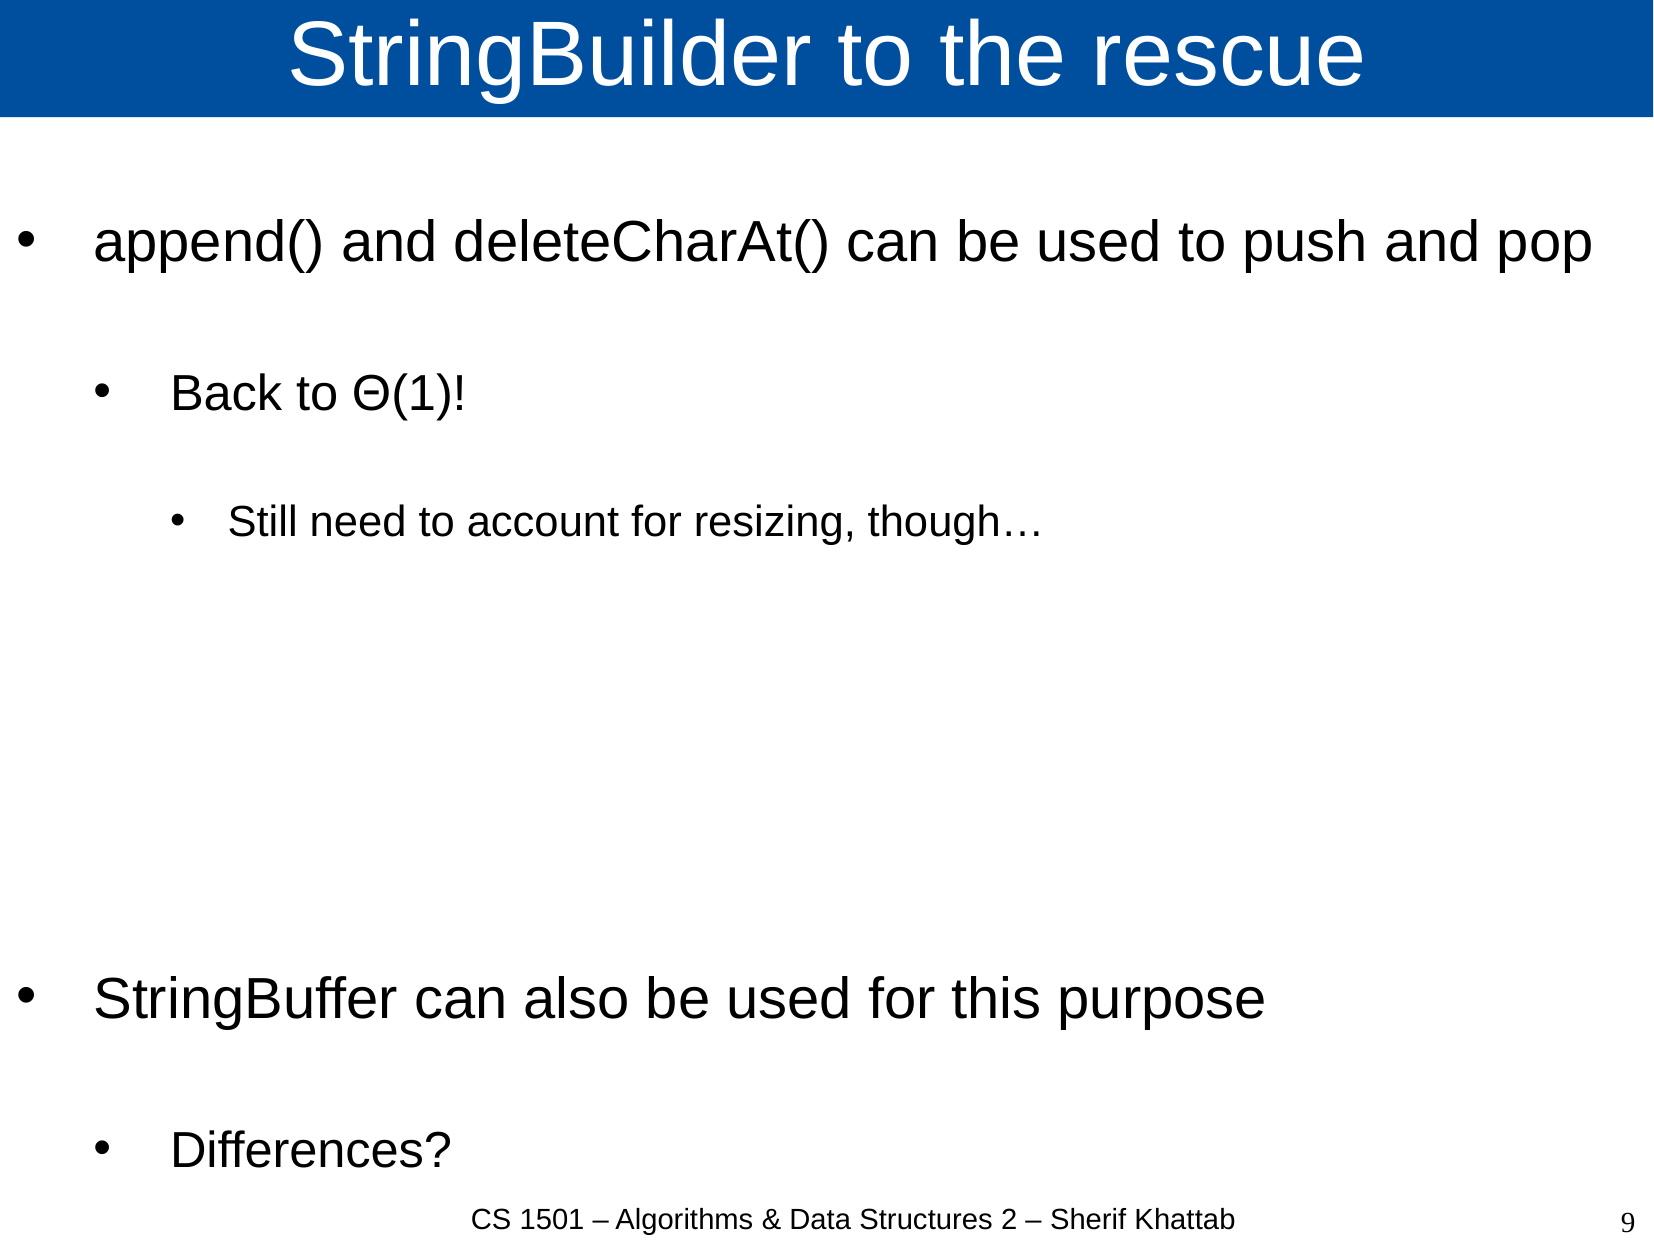

# StringBuilder to the rescue
append() and deleteCharAt() can be used to push and pop
Back to Θ(1)!
Still need to account for resizing, though…

StringBuffer can also be used for this purpose
Differences?
9
CS 1501 – Algorithms & Data Structures 2 – Sherif Khattab